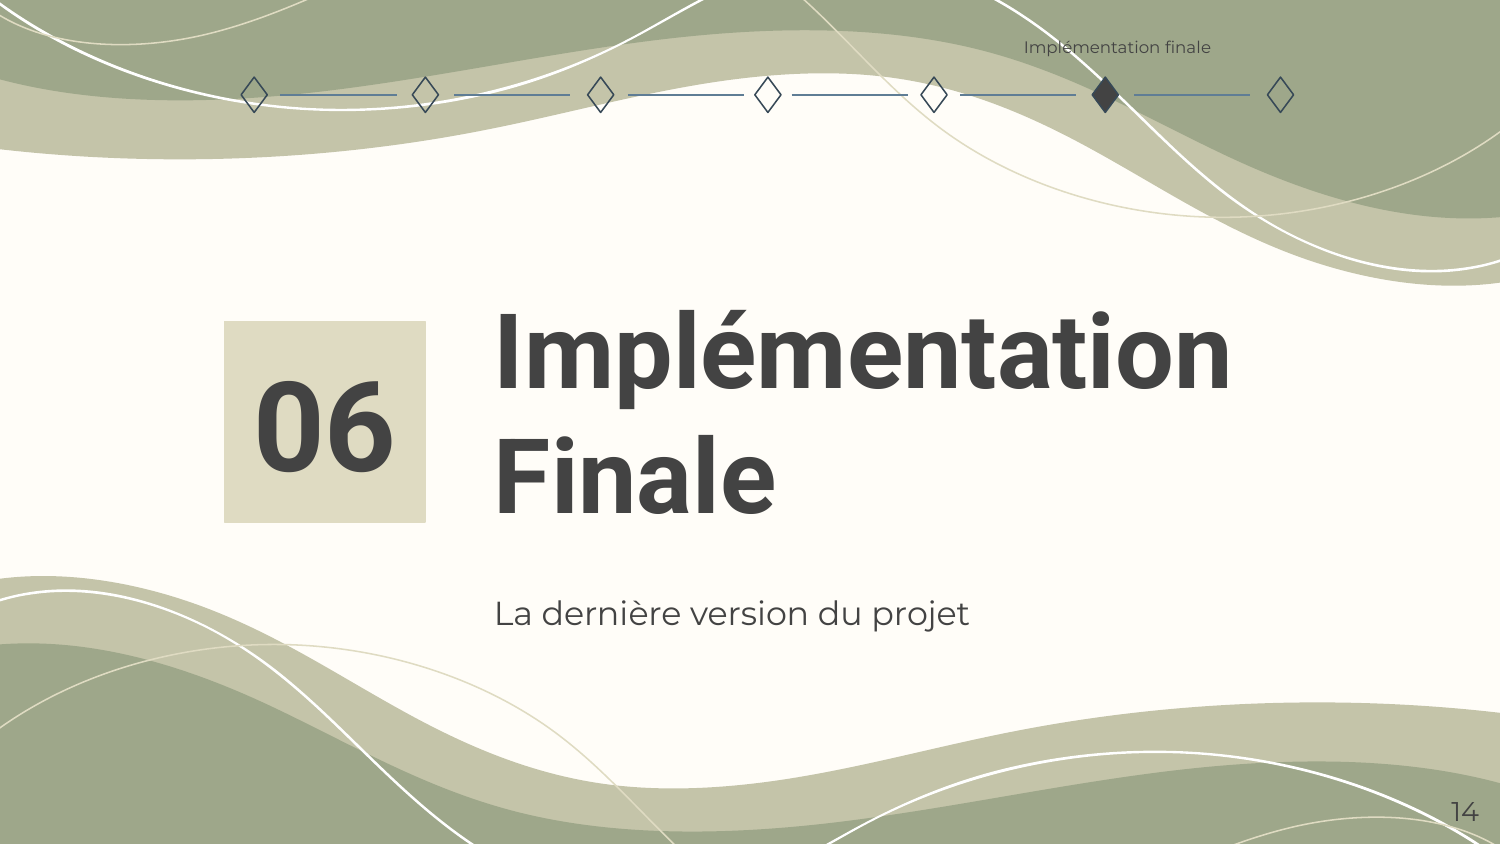

Implémentation finale

# Implémentation Finale
06
La dernière version du projet
14